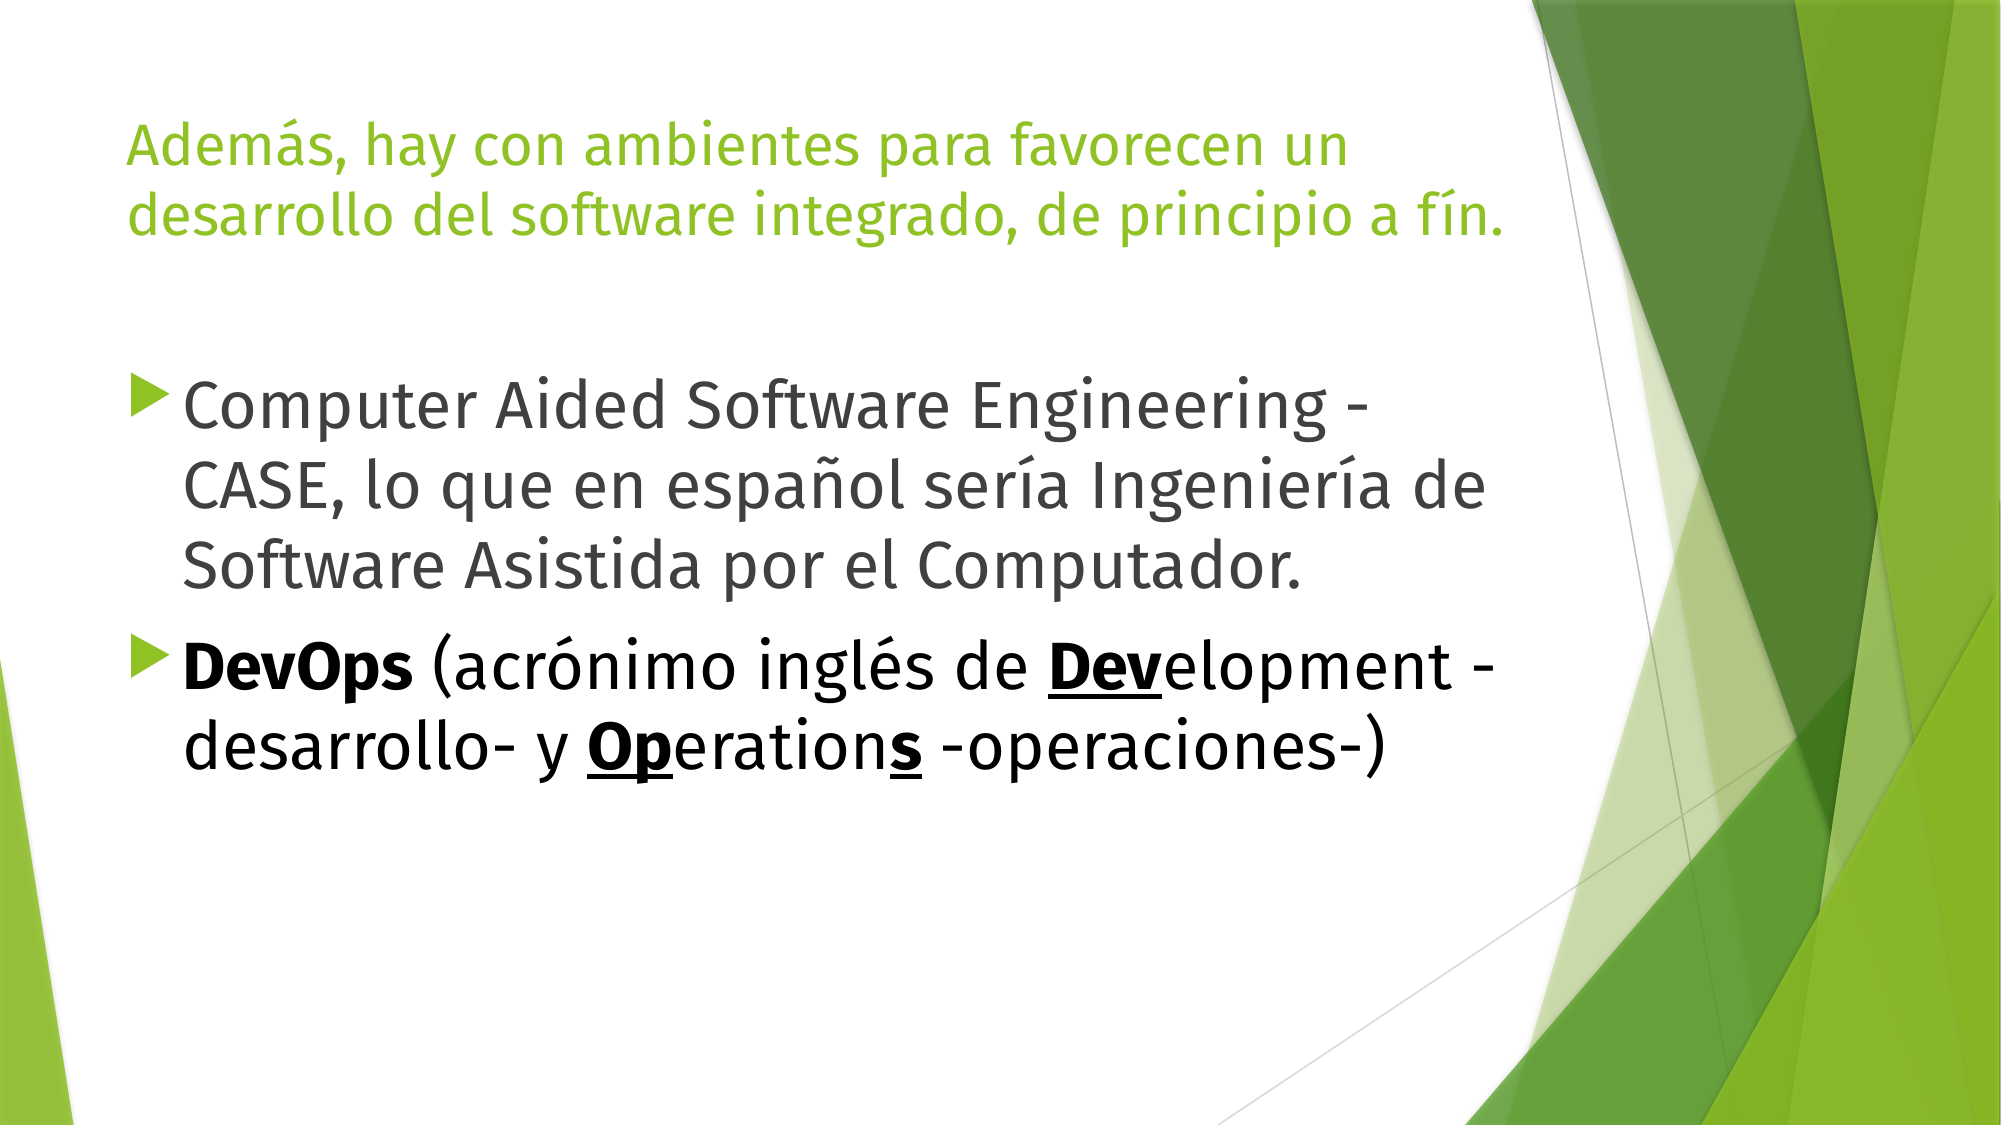

# Además, hay con ambientes para favorecen un desarrollo del software integrado, de principio a fín.
Computer Aided Software Engineering - CASE, lo que en español sería Ingeniería de Software Asistida por el Computador.
DevOps (acrónimo inglés de Development -desarrollo- y Operations -operaciones-)